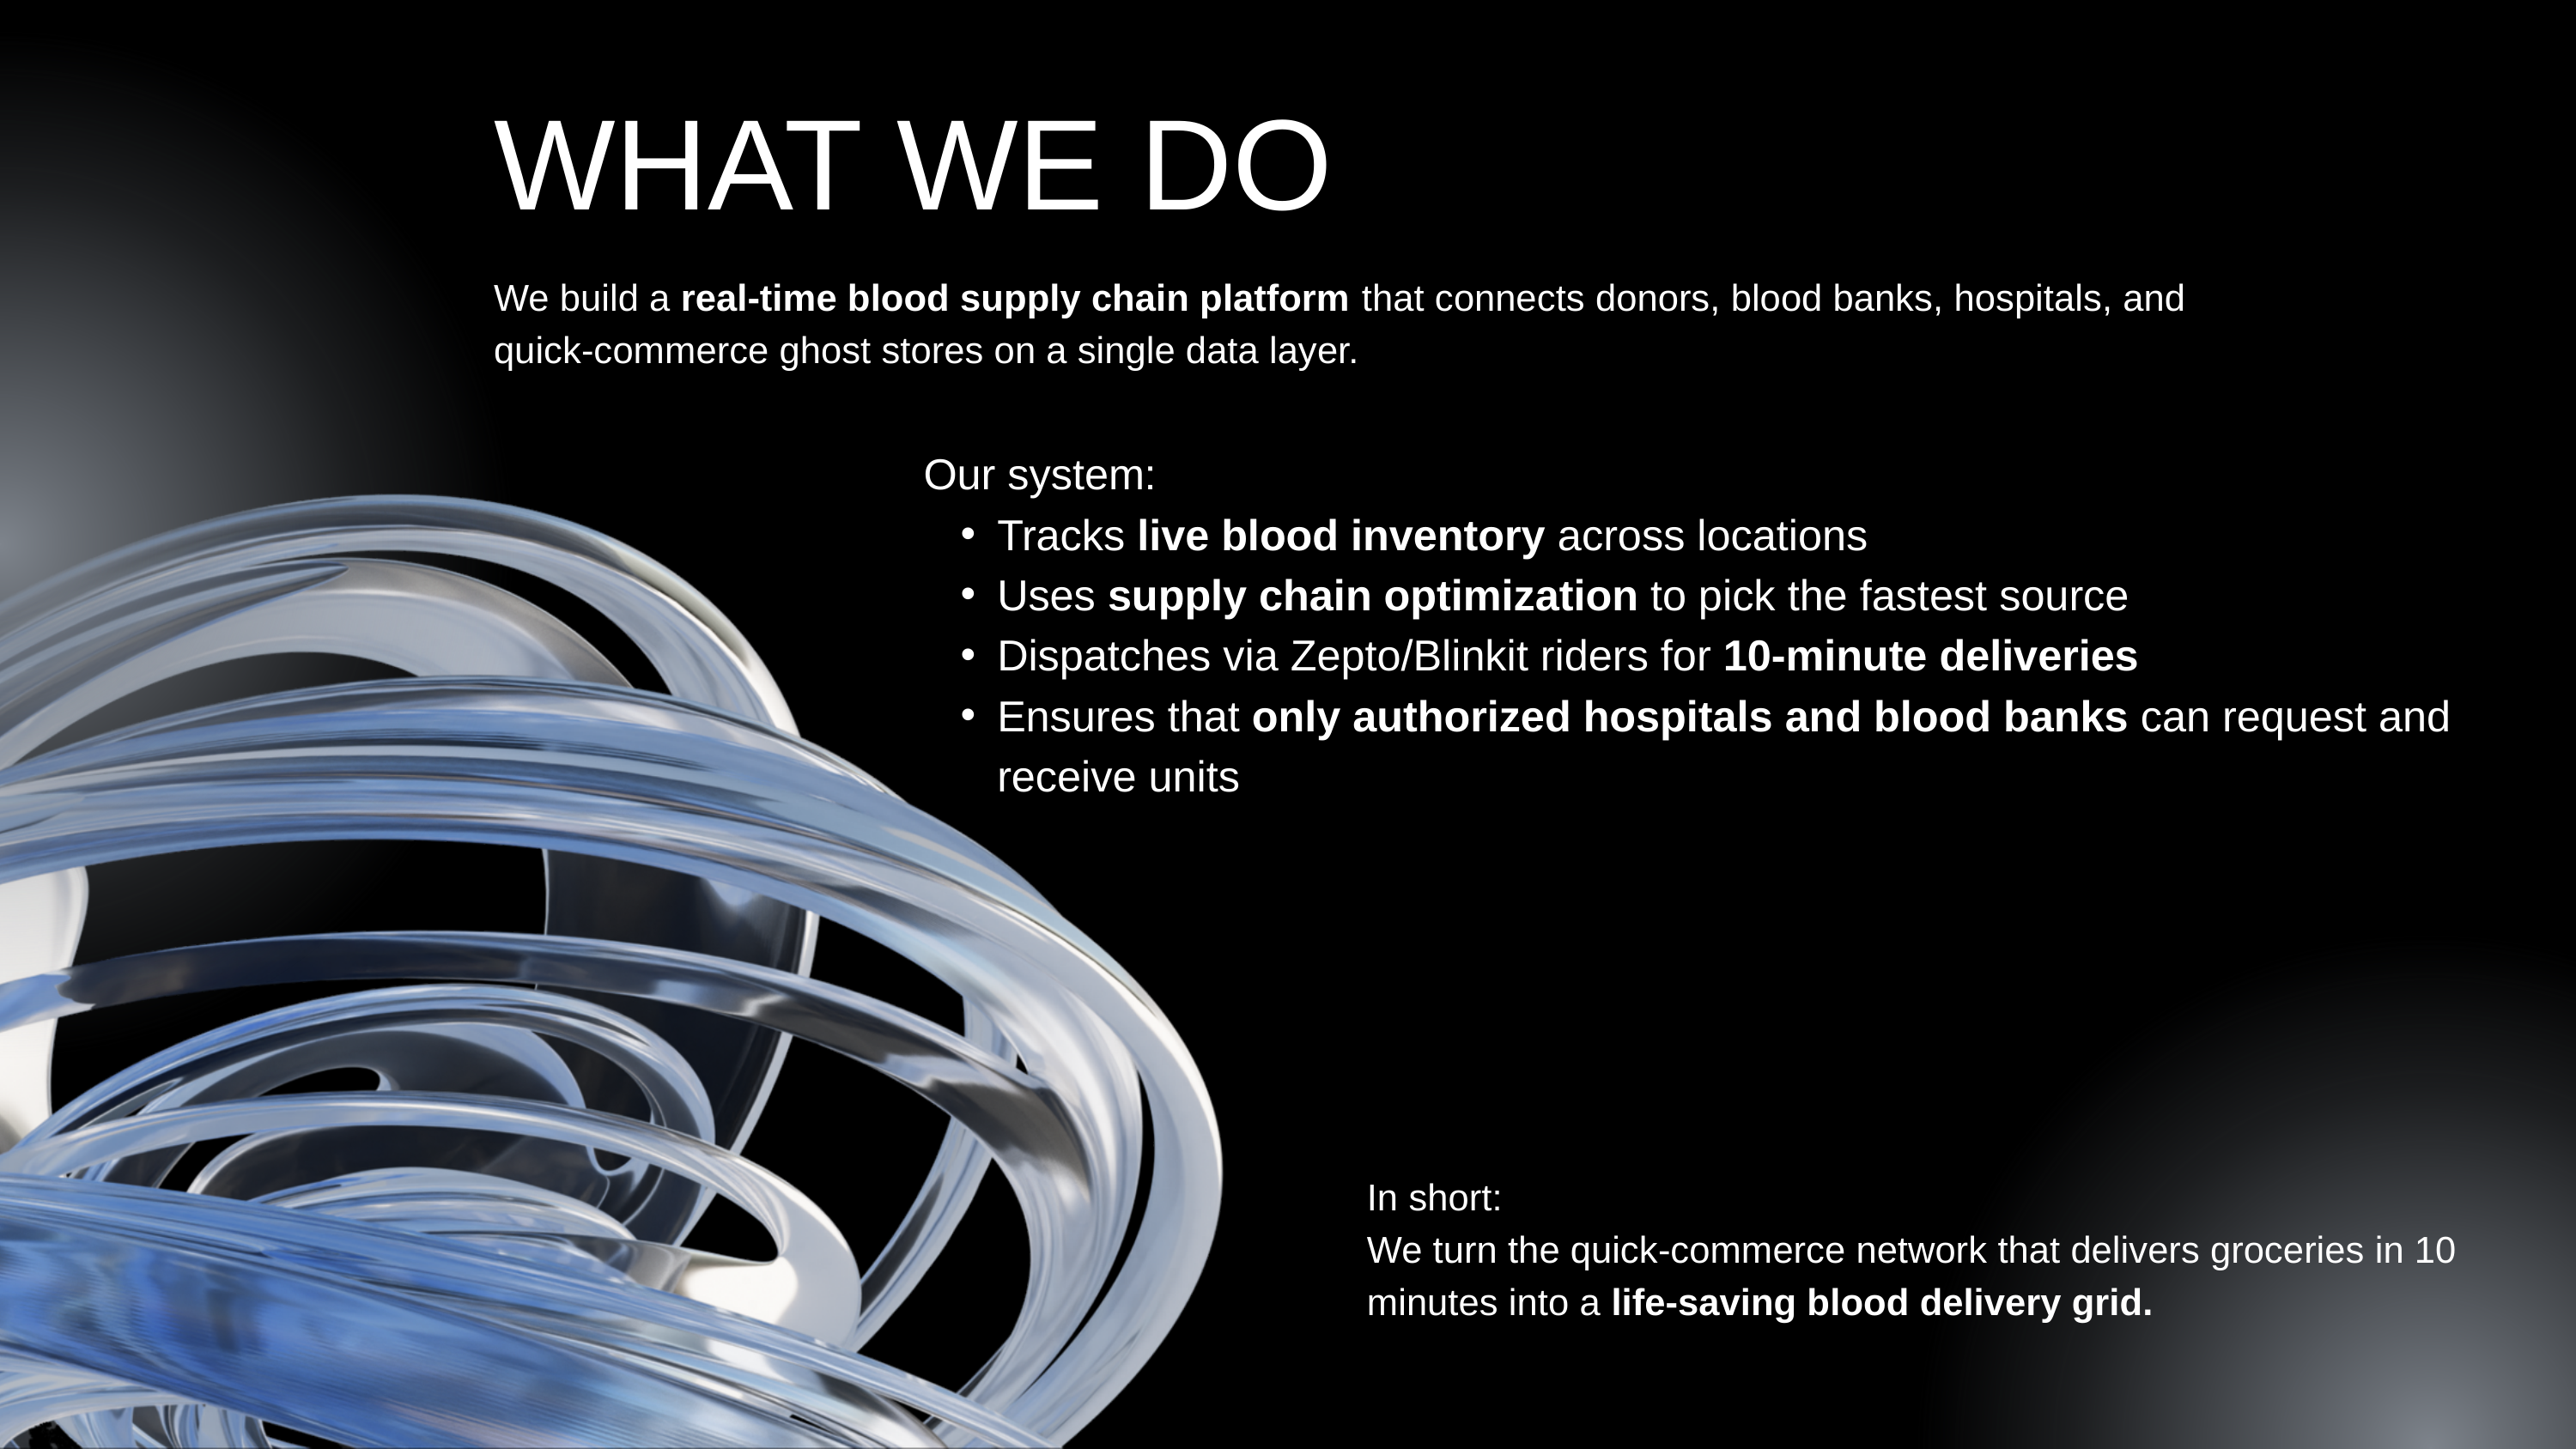

WHAT WE DO
We build a real‑time blood supply chain platform that connects donors, blood banks, hospitals, and quick‑commerce ghost stores on a single data layer.

Our system:
Tracks live blood inventory across locations
Uses supply chain optimization to pick the fastest source
Dispatches via Zepto/Blinkit riders for 10‑minute deliveries
Ensures that only authorized hospitals and blood banks can request and receive units

In short:
We turn the quick‑commerce network that delivers groceries in 10 minutes into a life‑saving blood delivery grid.